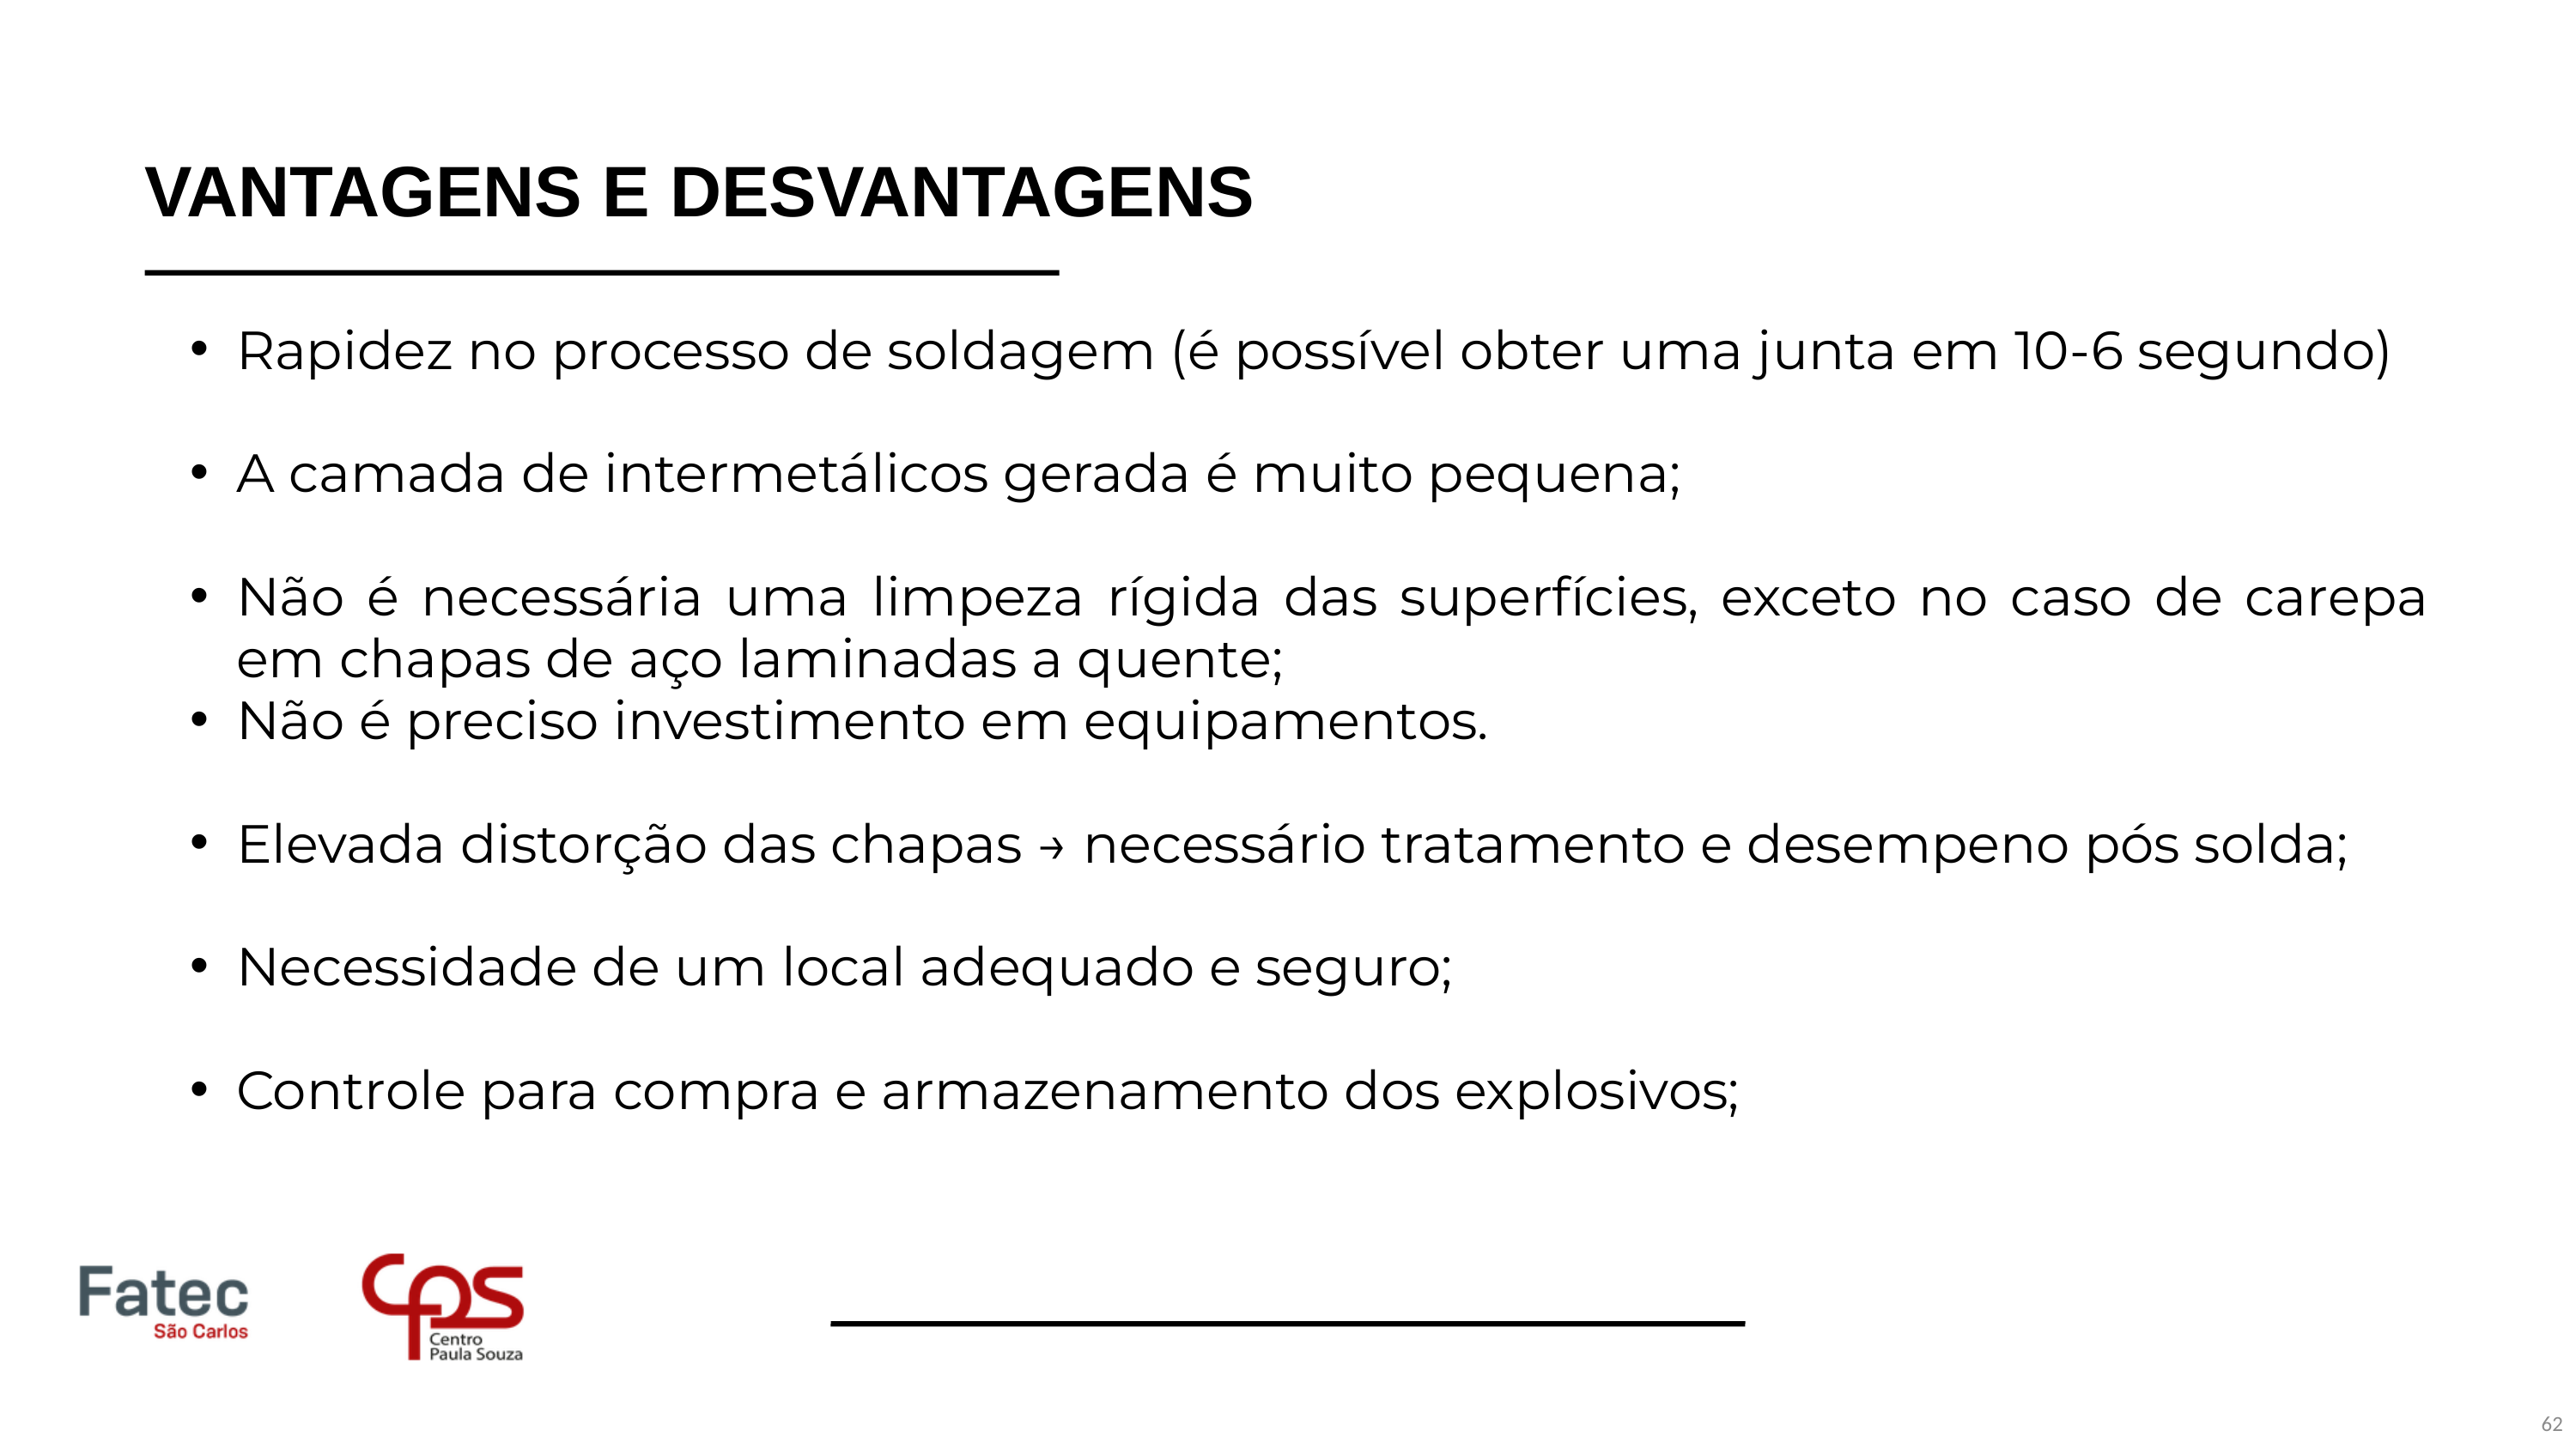

VANTAGENS E DESVANTAGENS

Rapidez no processo de soldagem (é possível obter uma junta em 10-6 segundo)

A camada de intermetálicos gerada é muito pequena;

Não é necessária uma limpeza rígida das superfícies, exceto no caso de carepa em chapas de aço laminadas a quente;
Não é preciso investimento em equipamentos.

Elevada distorção das chapas → necessário tratamento e desempeno pós solda;

Necessidade de um local adequado e seguro;

Controle para compra e armazenamento dos explosivos;

62